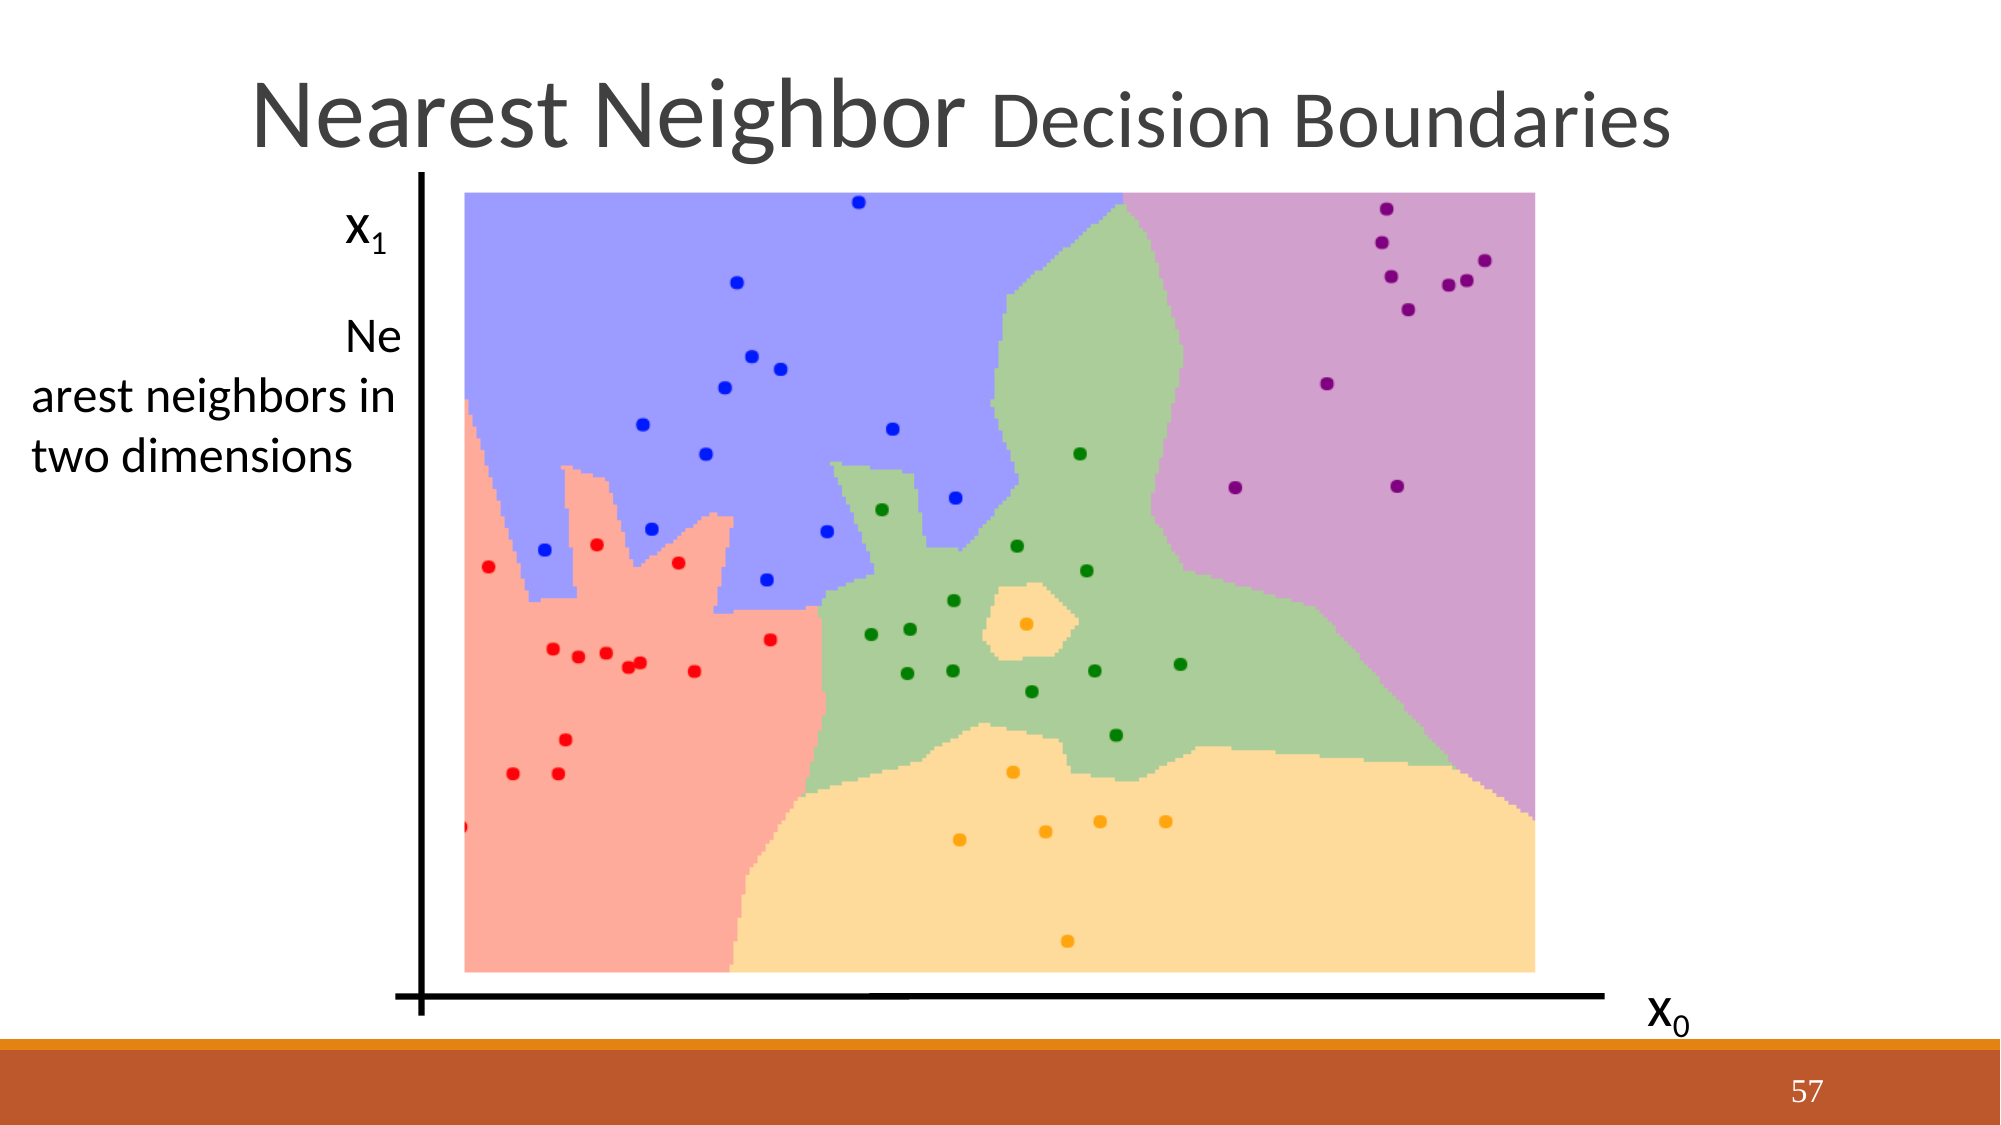

# Nearest Neighbor Decision Boundaries

x1
Nearest neighbors in two dimensions

x0

57